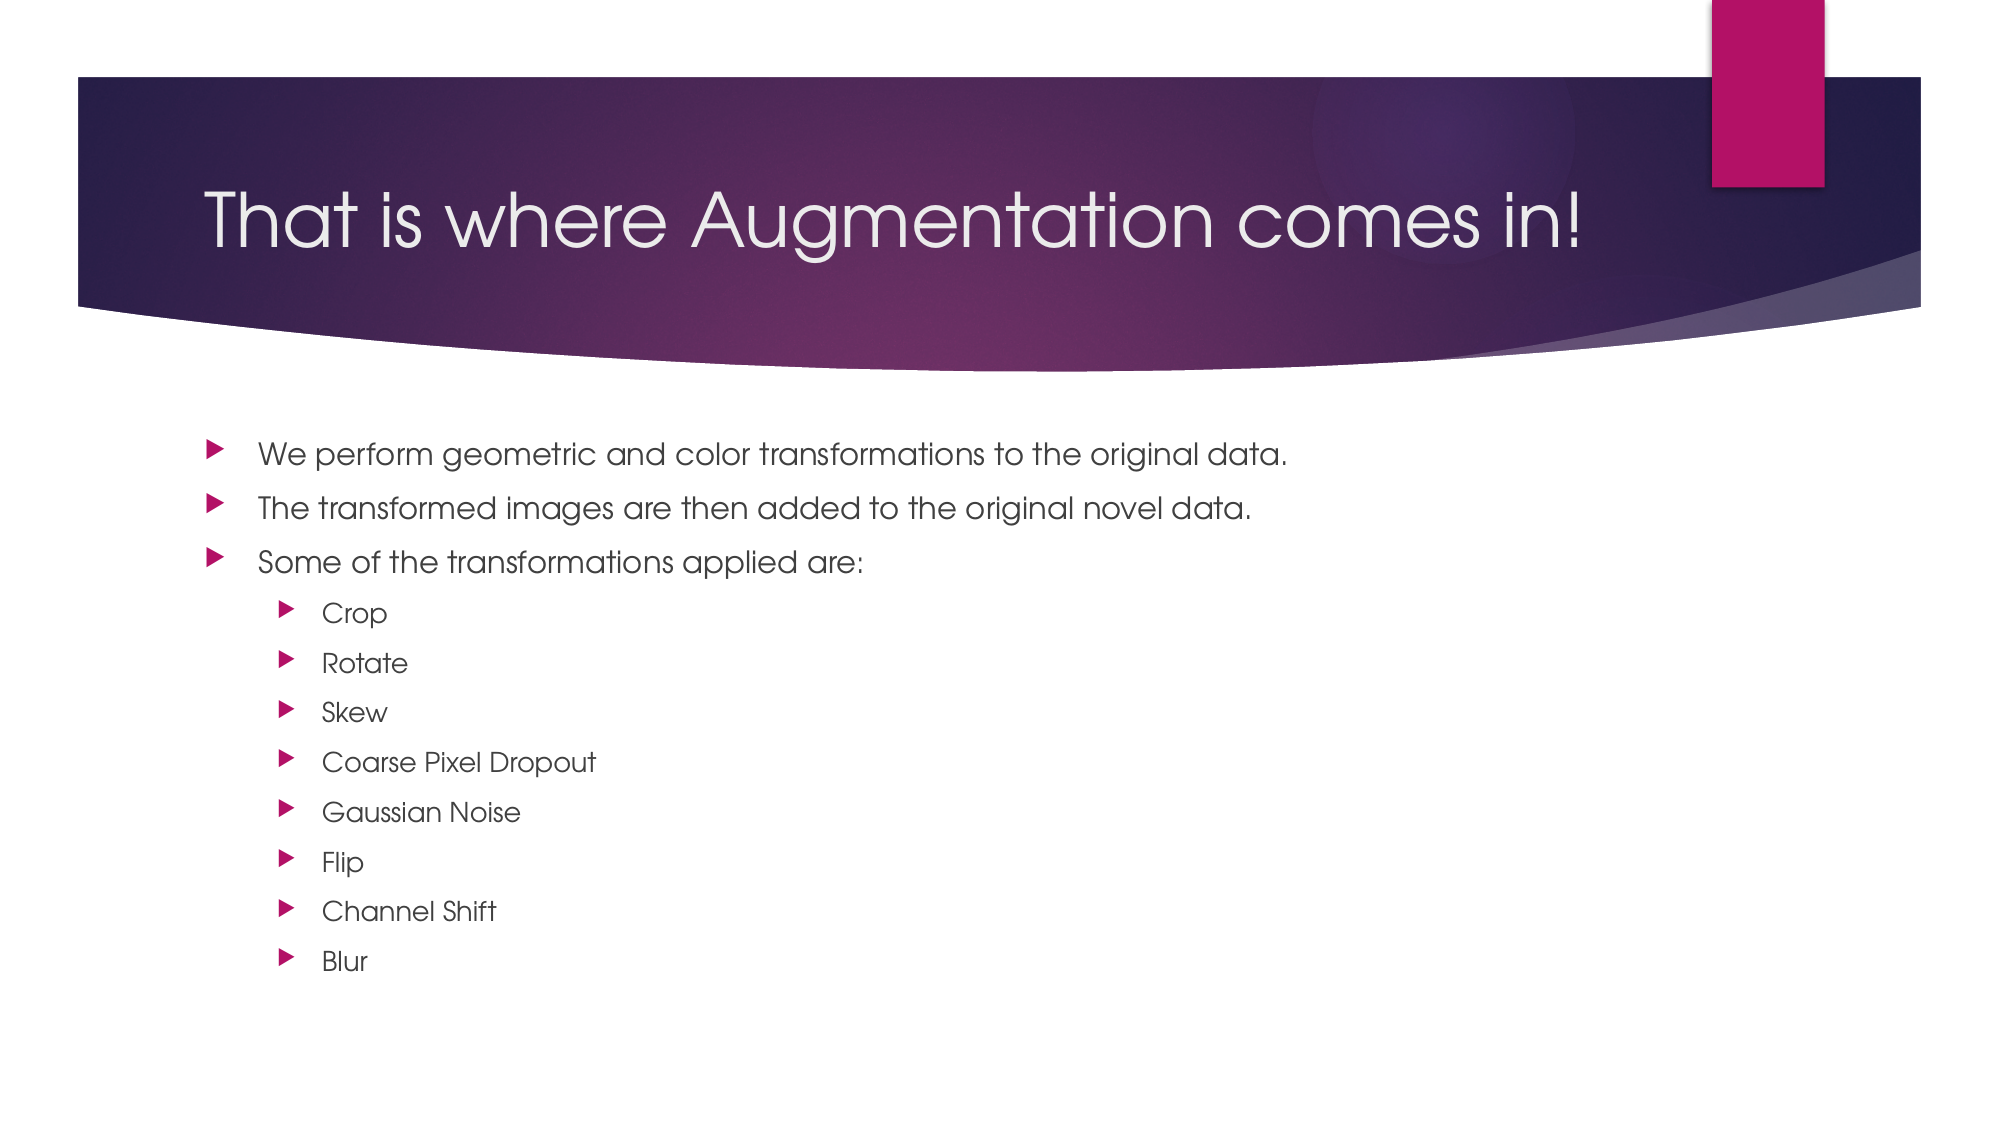

# That is where Augmentation comes in!
We perform geometric and color transformations to the original data.
The transformed images are then added to the original novel data.
Some of the transformations applied are:
Crop
Rotate
Skew
Coarse Pixel Dropout
Gaussian Noise
Flip
Channel Shift
Blur